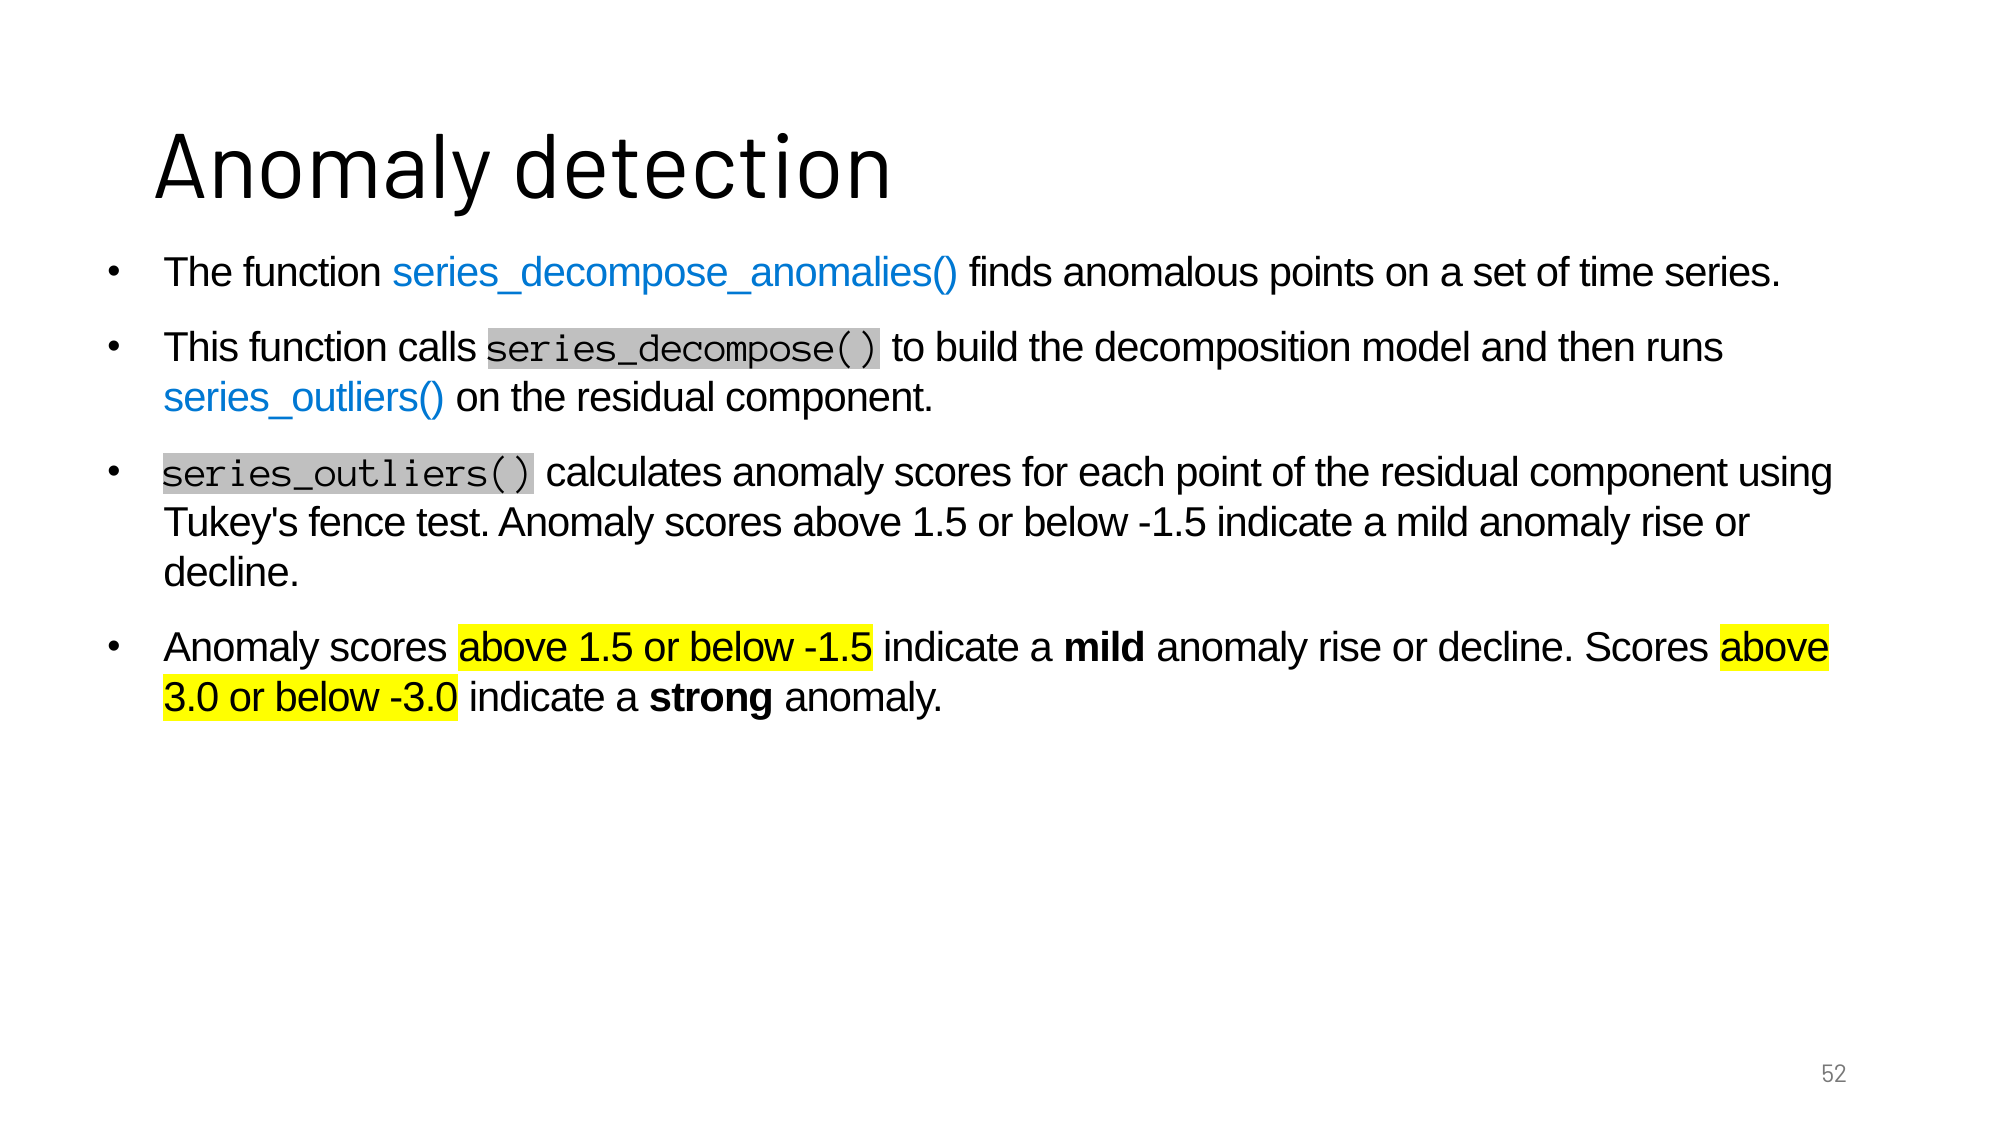

# Anomaly detection
The function series_decompose_anomalies() finds anomalous points on a set of time series.
This function calls series_decompose() to build the decomposition model and then runs series_outliers() on the residual component.
series_outliers() calculates anomaly scores for each point of the residual component using Tukey's fence test. Anomaly scores above 1.5 or below -1.5 indicate a mild anomaly rise or decline.
Anomaly scores above 1.5 or below -1.5 indicate a mild anomaly rise or decline. Scores above 3.0 or below -3.0 indicate a strong anomaly.
52